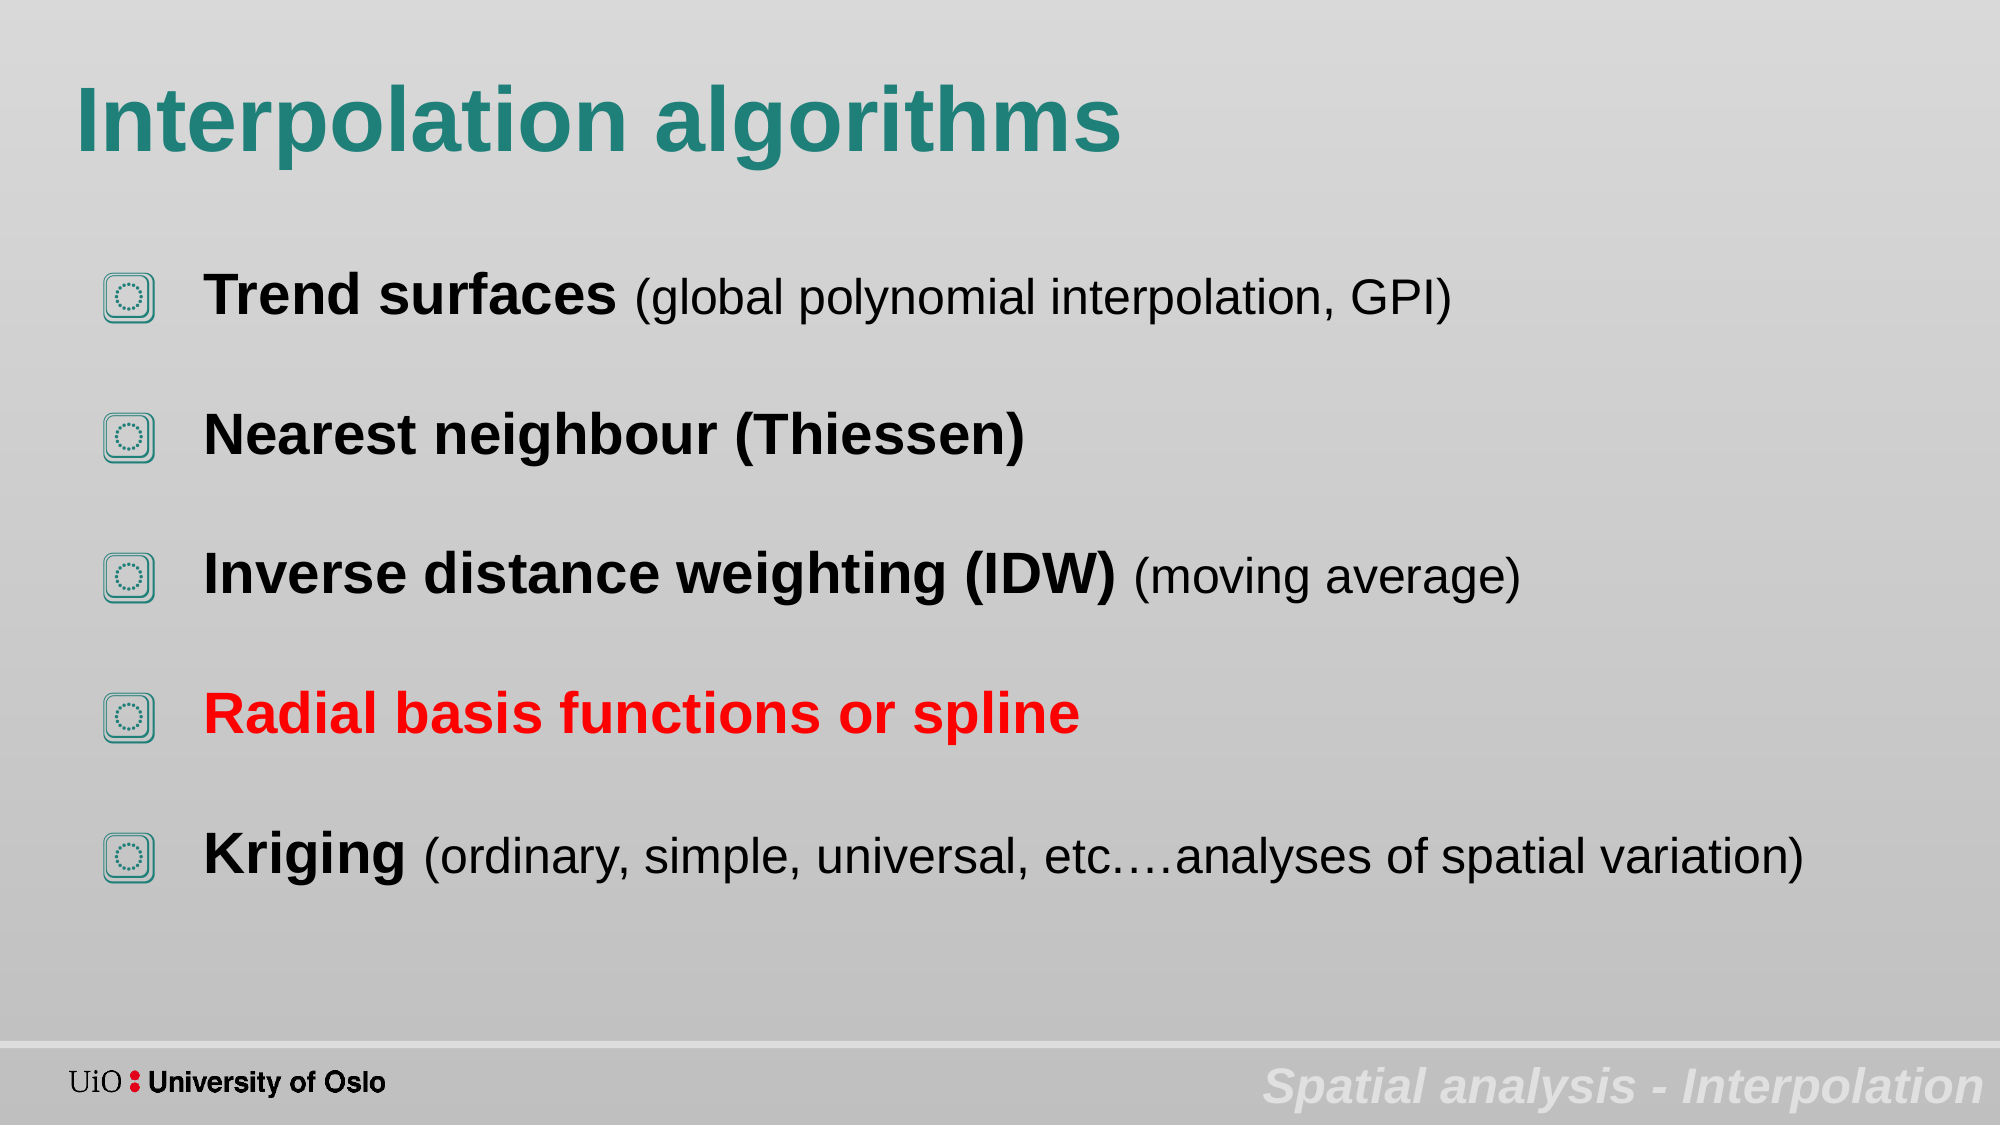

Interpolation algorithms
Trend surfaces (global polynomial interpolation, GPI)
Nearest neighbour (Thiessen)
Inverse distance weighting (IDW) (moving average)
Radial basis functions or spline
Kriging (ordinary, simple, universal, etc.…analyses of spatial variation)